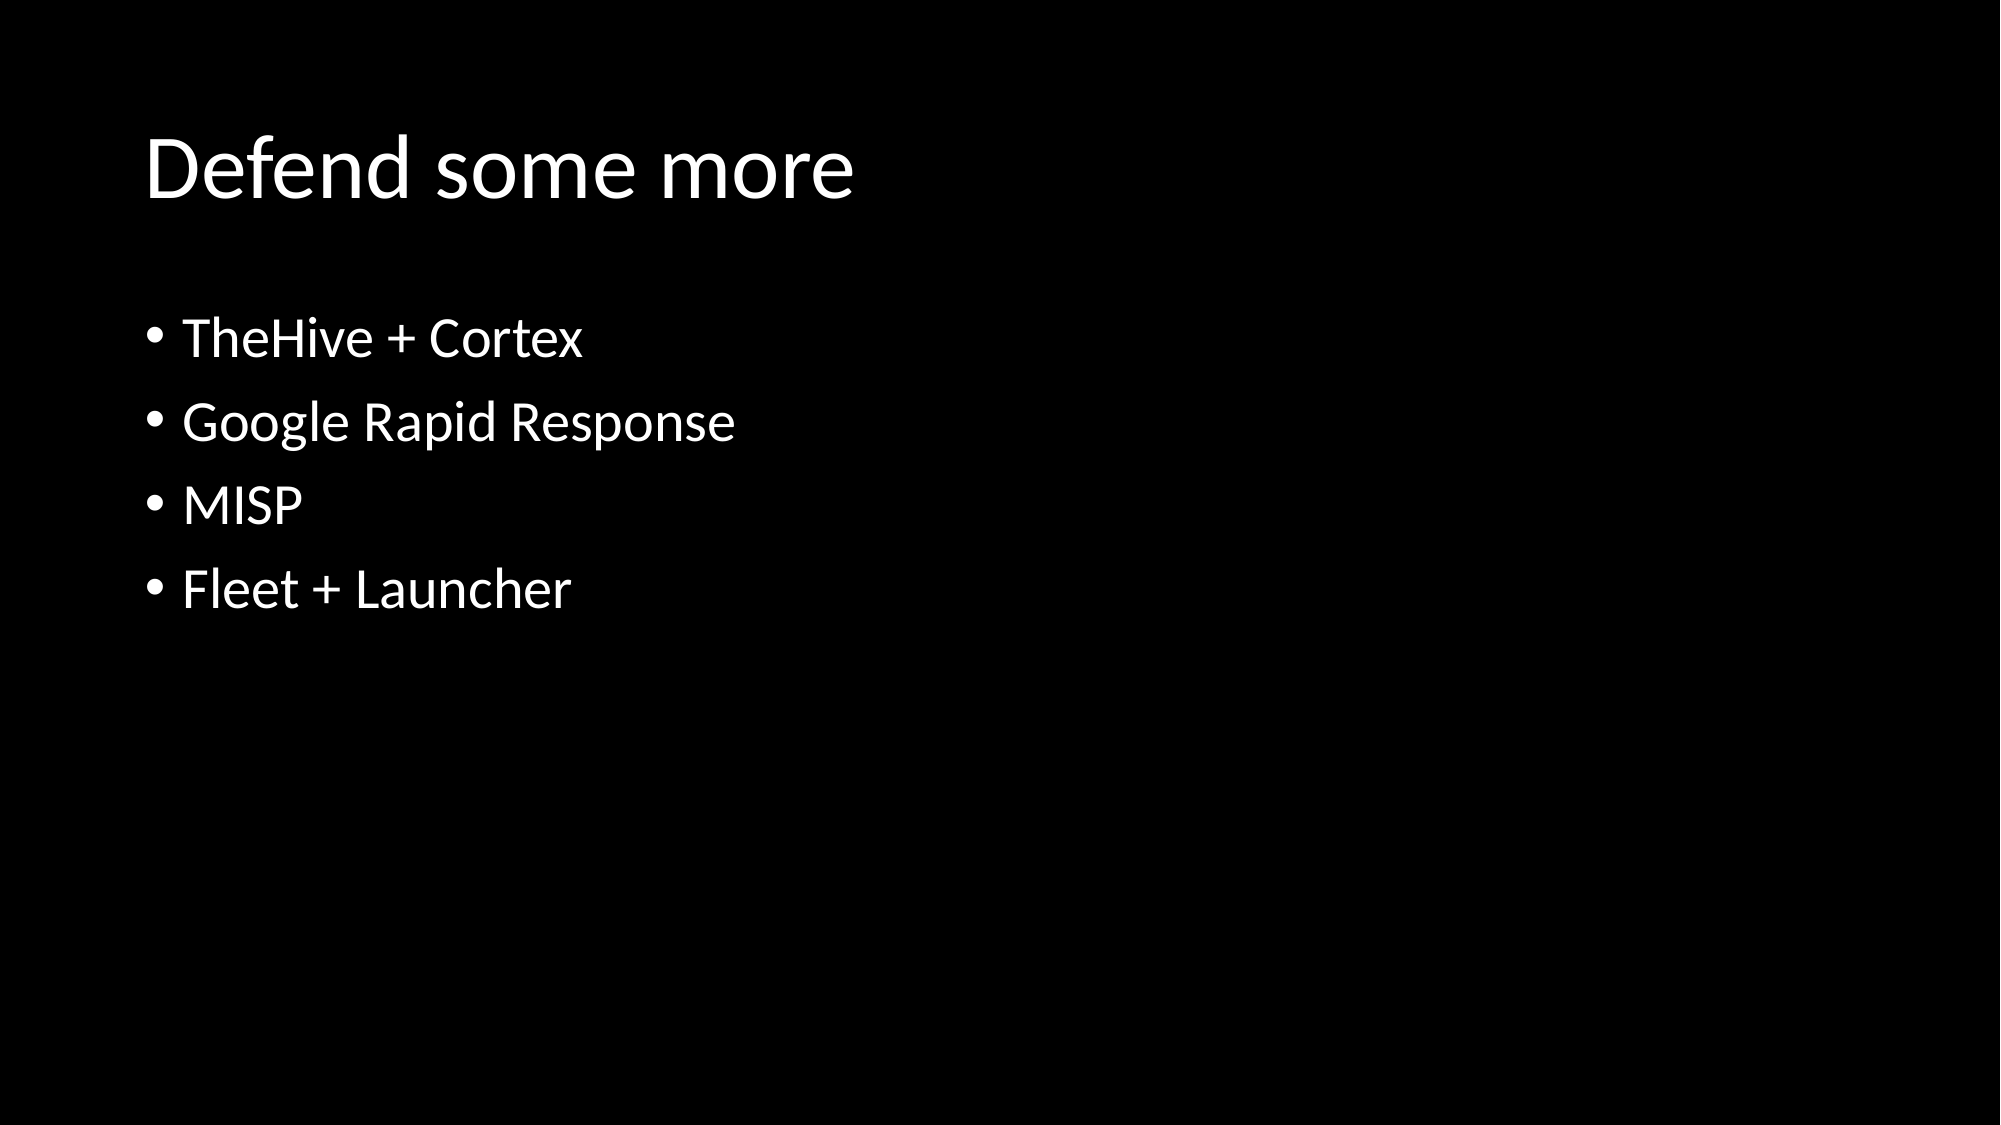

# Defend some more
TheHive + Cortex
Google Rapid Response
MISP
Fleet + Launcher